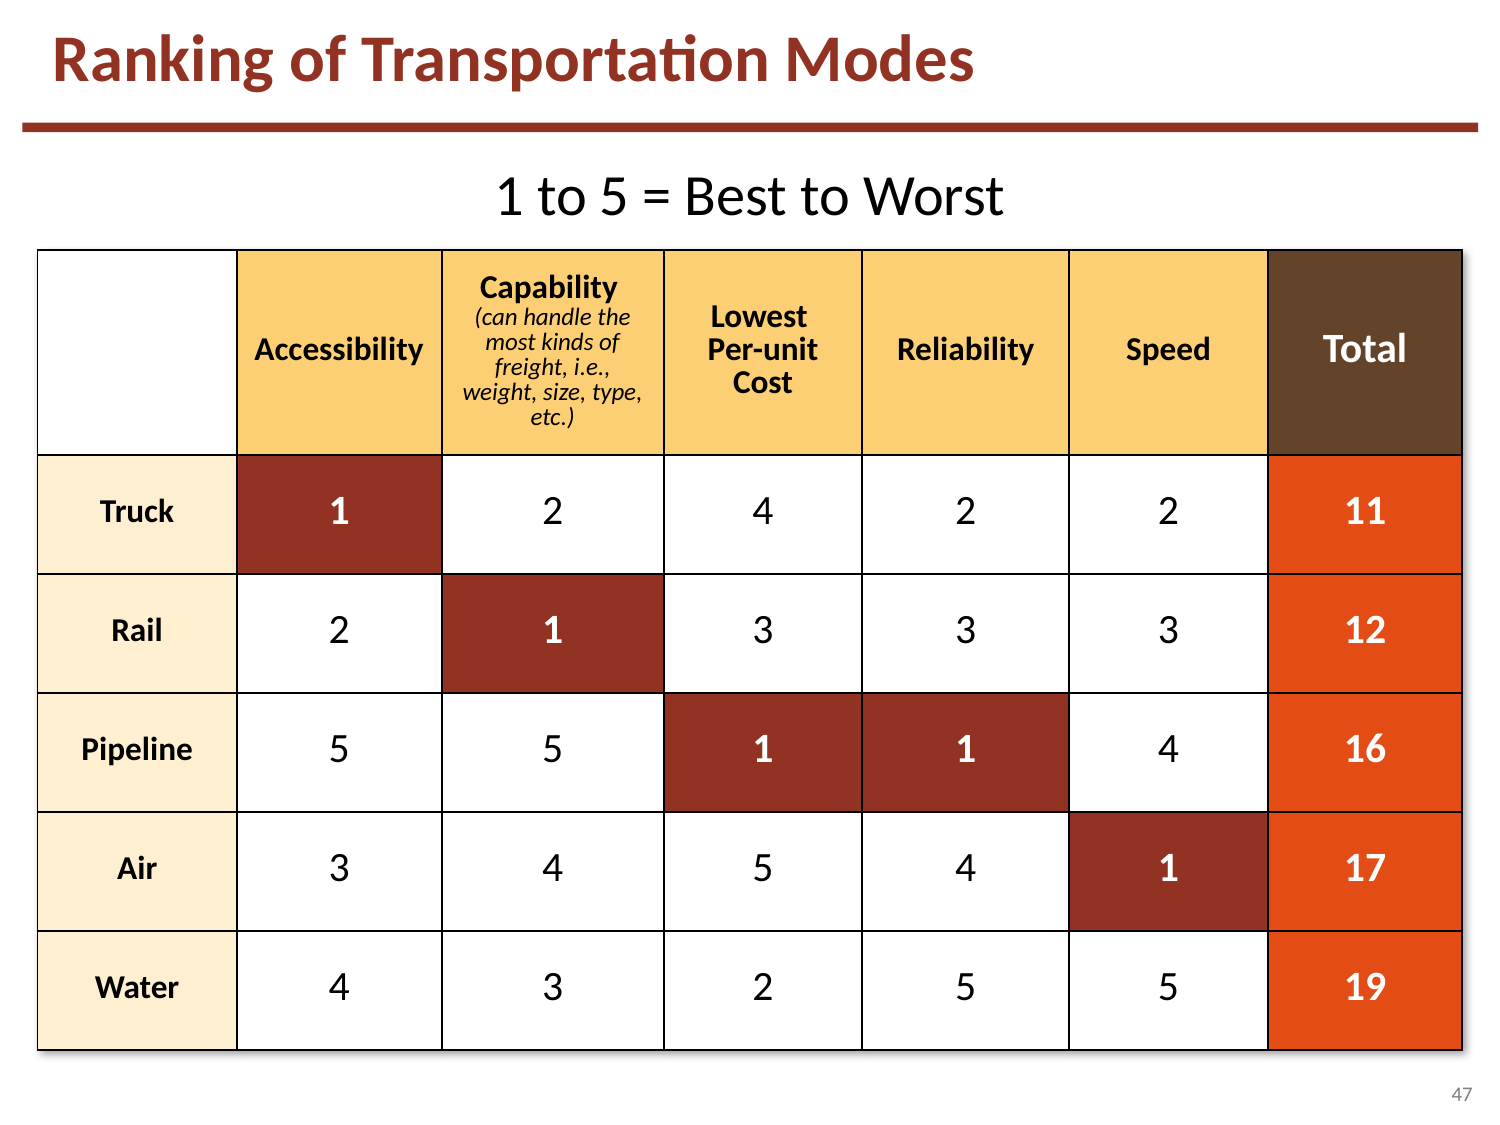

# Ranking of Transportation Modes
1 to 5 = Best to Worst
|  | Accessibility | Capability (can handle the most kinds of freight, i.e., weight, size, type, etc.) | Lowest Per-unit Cost | Reliability | Speed | Total |
| --- | --- | --- | --- | --- | --- | --- |
| Truck | 1 | 2 | 4 | 2 | 2 | 11 |
| Rail | 2 | 1 | 3 | 3 | 3 | 12 |
| Pipeline | 5 | 5 | 1 | 1 | 4 | 16 |
| Air | 3 | 4 | 5 | 4 | 1 | 17 |
| Water | 4 | 3 | 2 | 5 | 5 | 19 |
47